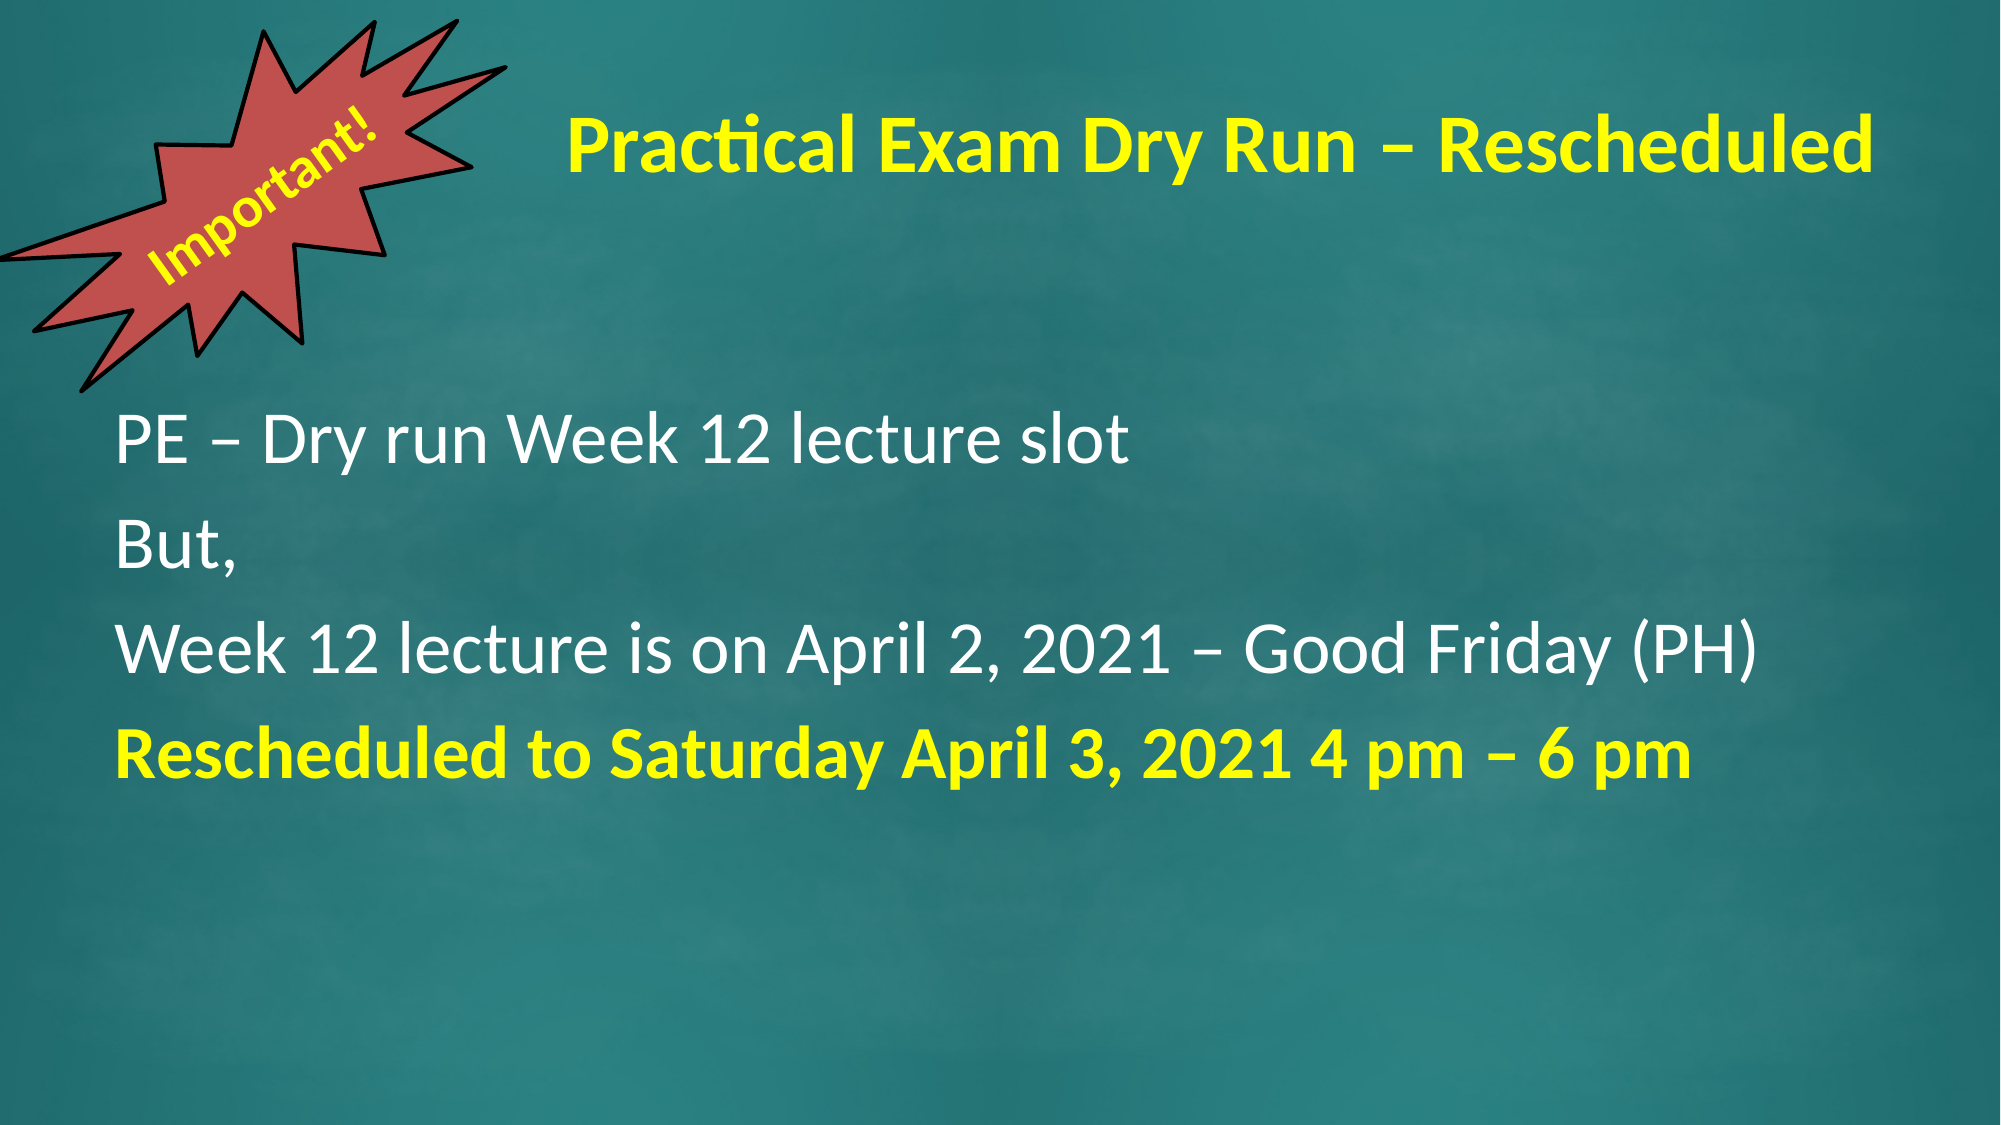

# Practical Exam Dry Run – Rescheduled
Important!
PE – Dry run Week 12 lecture slot
But,
Week 12 lecture is on April 2, 2021 – Good Friday (PH)
Rescheduled to Saturday April 3, 2021 4 pm – 6 pm